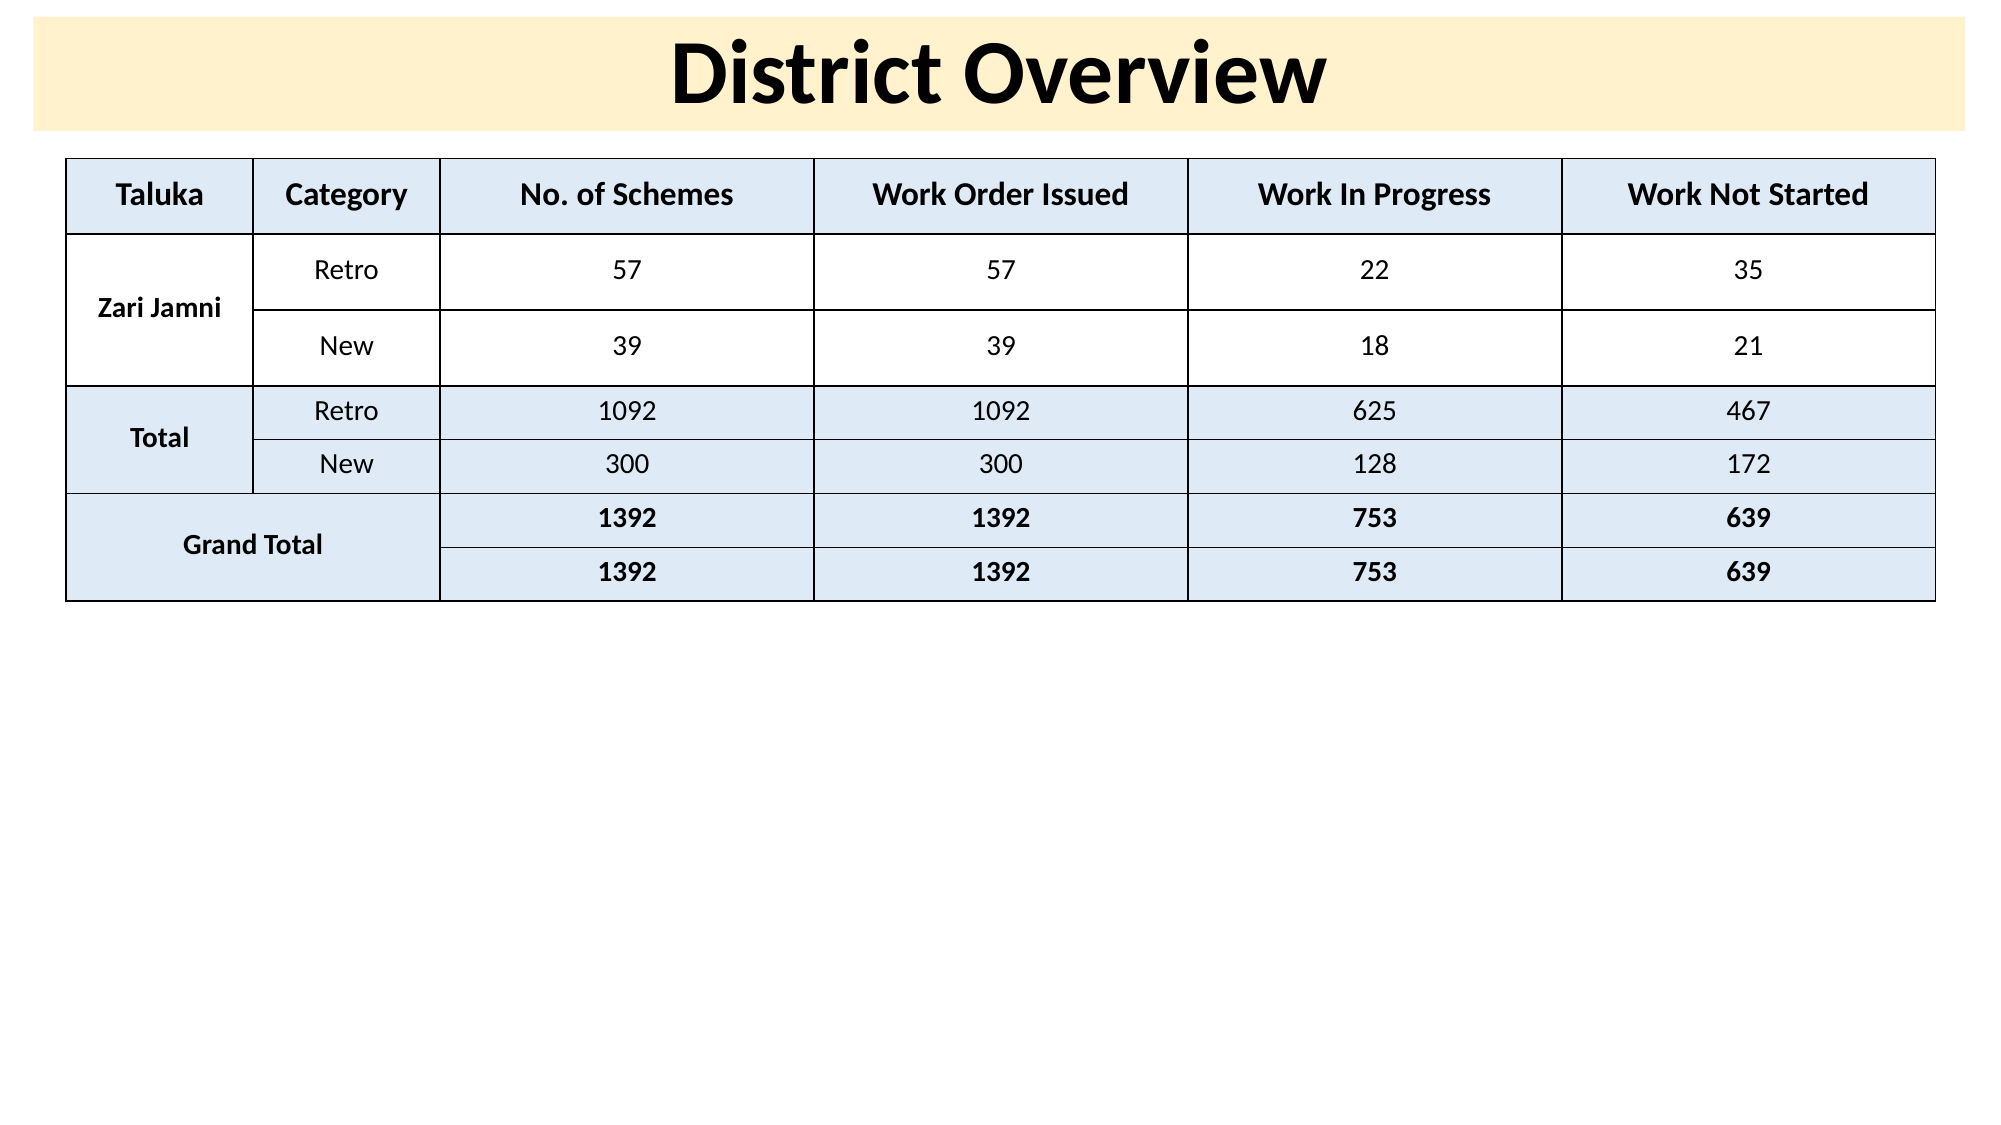

District Overview
| Taluka | Category | No. of Schemes | Work Order Issued | Work In Progress | Work Not Started |
| --- | --- | --- | --- | --- | --- |
| Zari Jamni | Retro | 57 | 57 | 22 | 35 |
|  | New | 39 | 39 | 18 | 21 |
| Total | Retro | 1092 | 1092 | 625 | 467 |
|  | New | 300 | 300 | 128 | 172 |
| Grand Total |  | 1392 | 1392 | 753 | 639 |
|  |  | 1392 | 1392 | 753 | 639 |